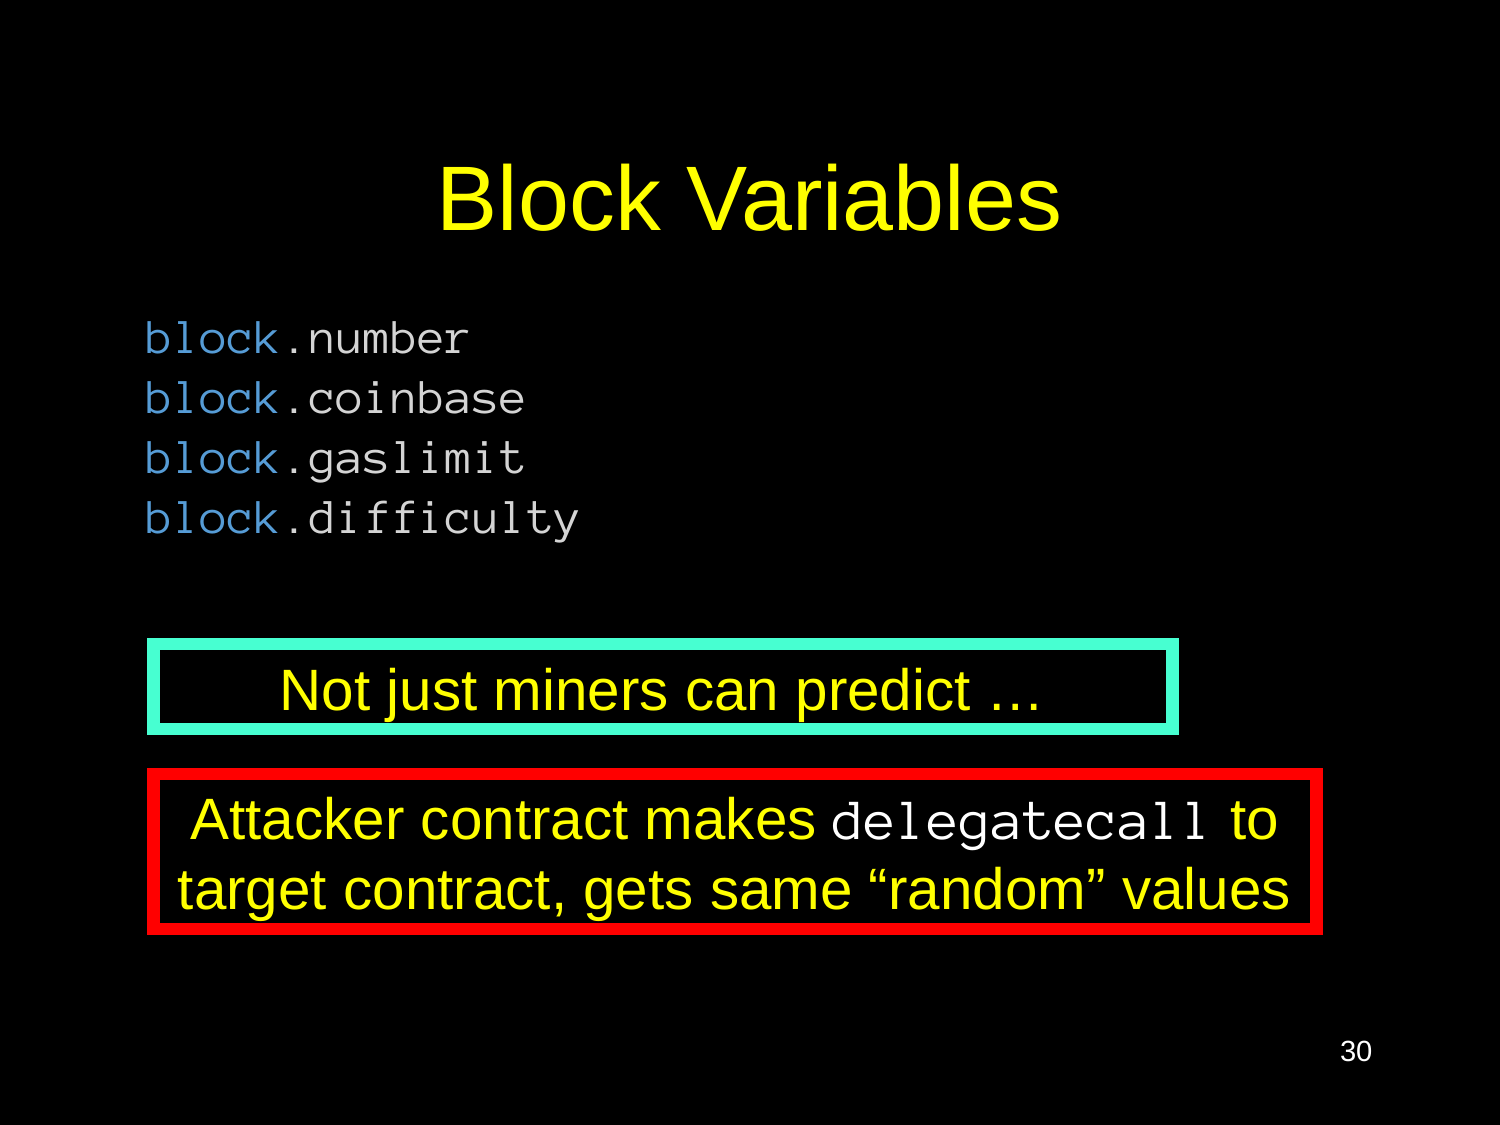

# Block Variables
block.number
block.coinbase
block.gaslimit
block.difficulty
Not just miners can predict …
Attacker contract makes delegatecall to target contract, gets same “random” values
30